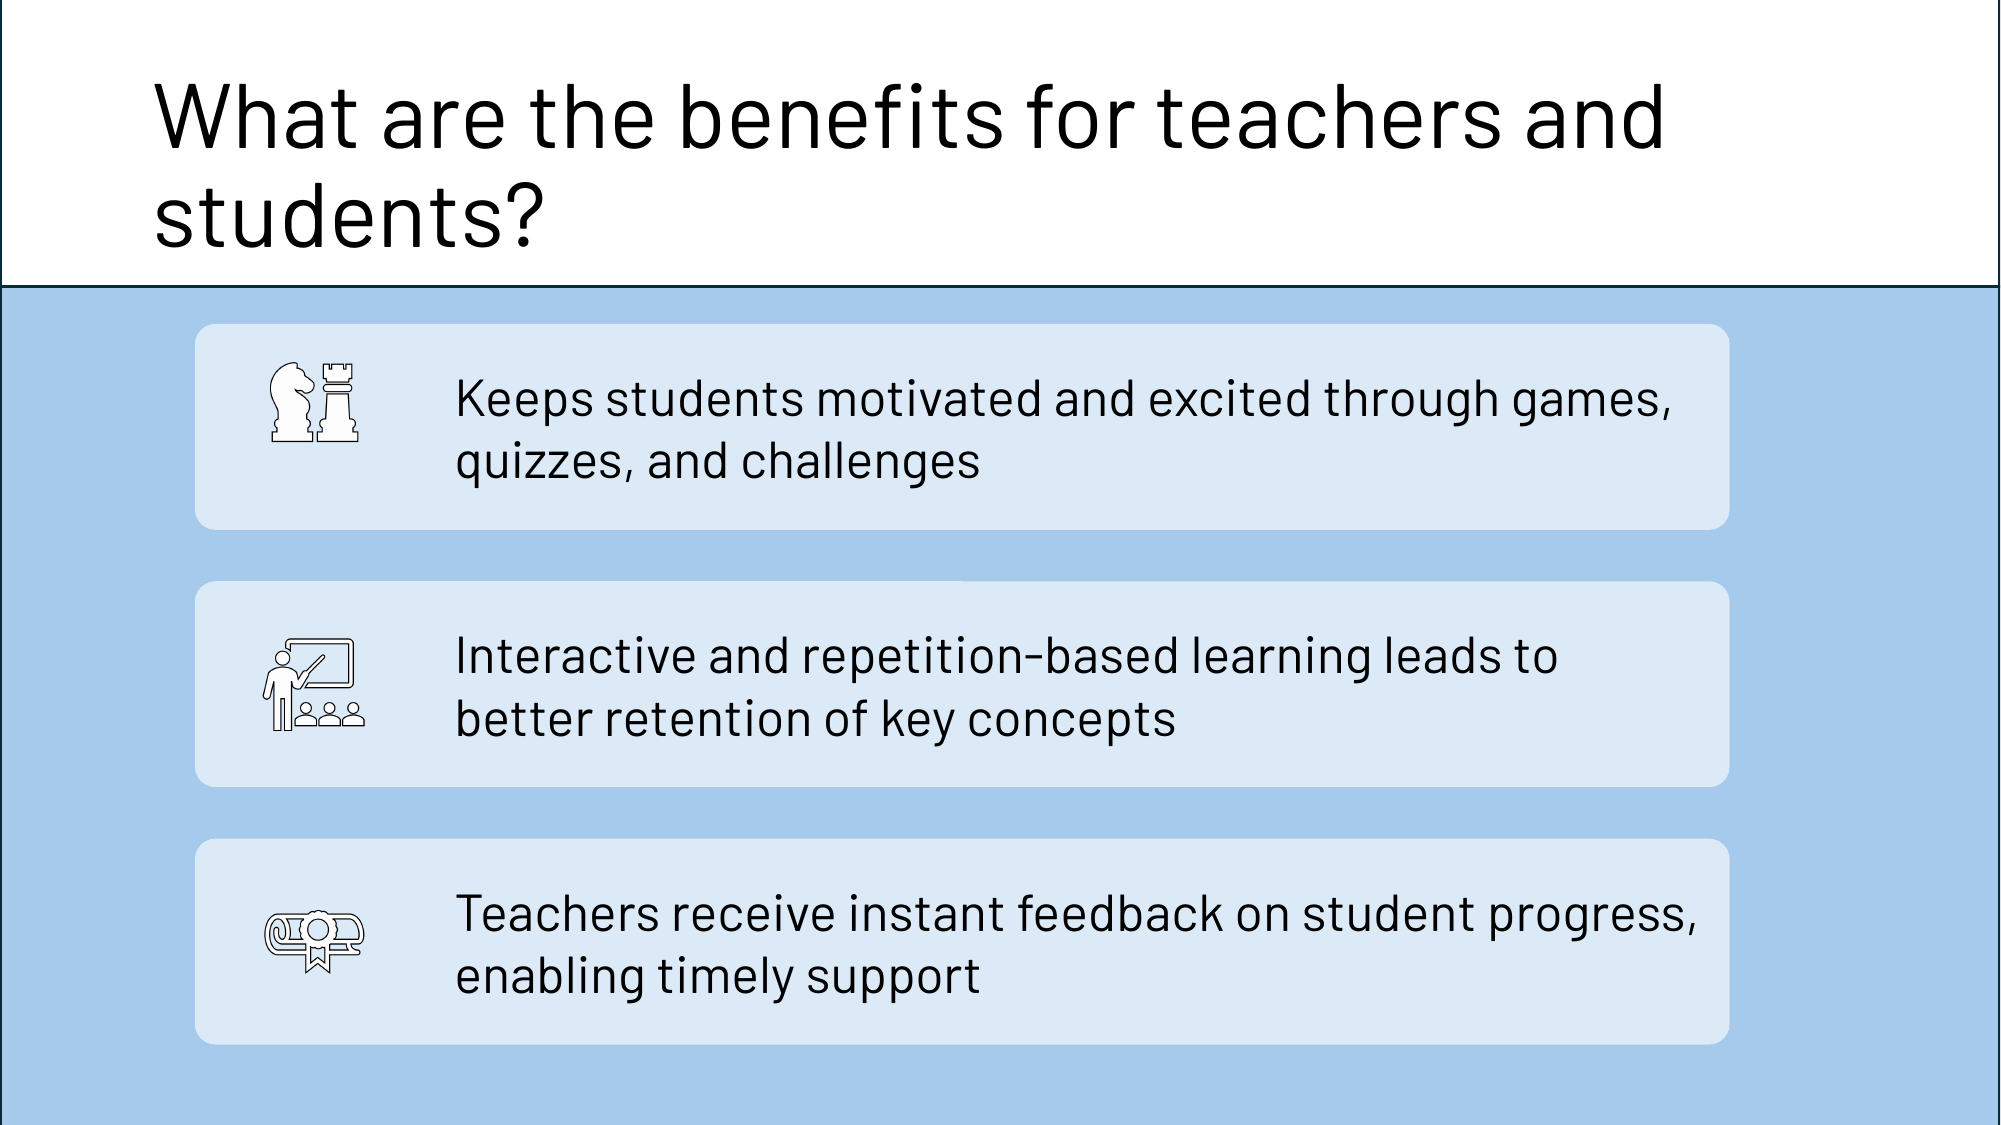

# What are the benefits for teachers and students?

Keeps students motivated and excited through games, quizzes, and challenges

Interactive and repetition-based learning leads to better retention of key concepts

Teachers receive instant feedback on student progress, enabling timely support